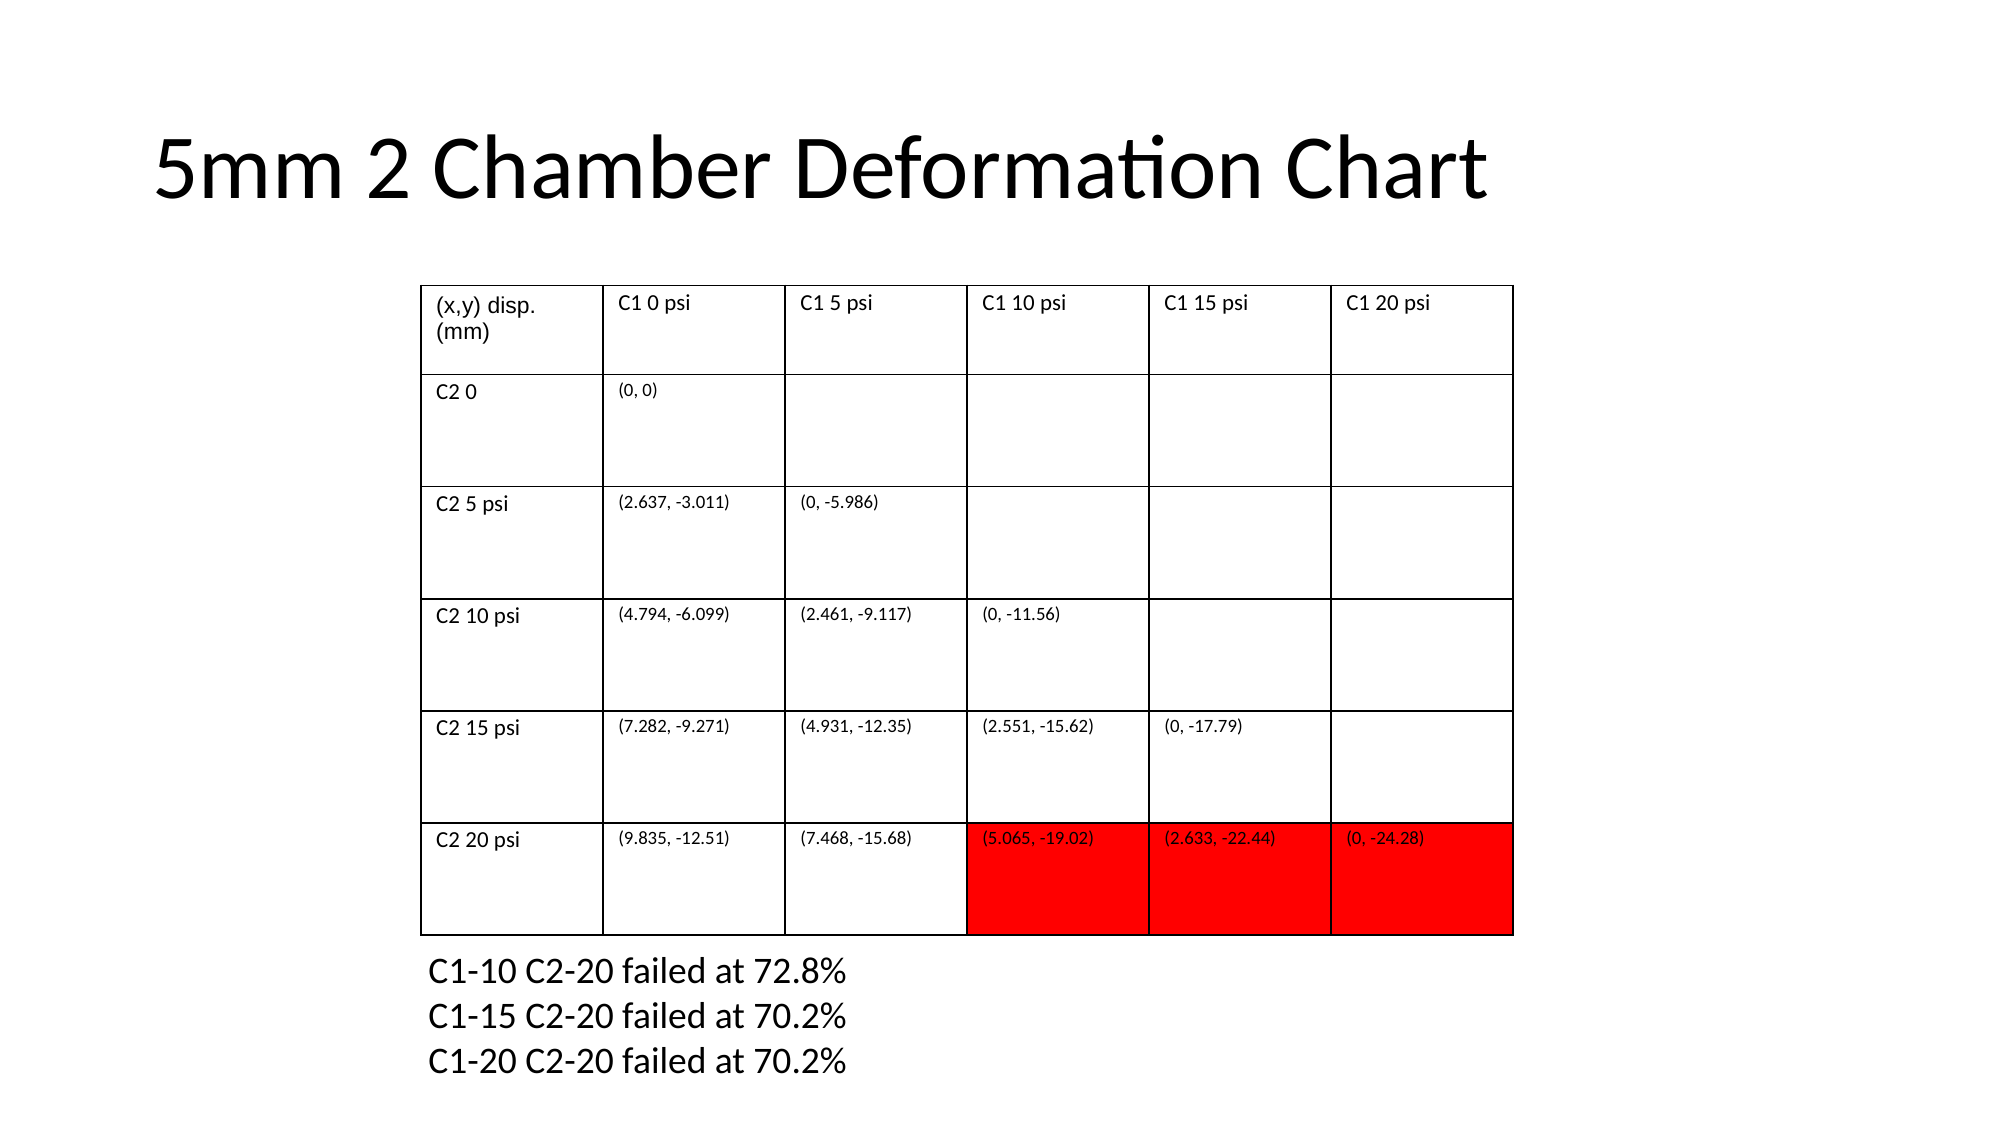

# 5mm 2 Chamber Deformation Chart
| (x,y) disp. (mm) | C1 0 psi | C1 5 psi | C1 10 psi | C1 15 psi | C1 20 psi |
| --- | --- | --- | --- | --- | --- |
| C2 0 | (0, 0) |  |  |  |  |
| C2 5 psi | (2.637, -3.011) | (0, -5.986) |  |  |  |
| C2 10 psi | (4.794, -6.099) | (2.461, -9.117) | (0, -11.56) |  |  |
| C2 15 psi | (7.282, -9.271) | (4.931, -12.35) | (2.551, -15.62) | (0, -17.79) |  |
| C2 20 psi | (9.835, -12.51) | (7.468, -15.68) | (5.065, -19.02) | (2.633, -22.44) | (0, -24.28) |
C1-10 C2-20 failed at 72.8%
C1-15 C2-20 failed at 70.2%
C1-20 C2-20 failed at 70.2%